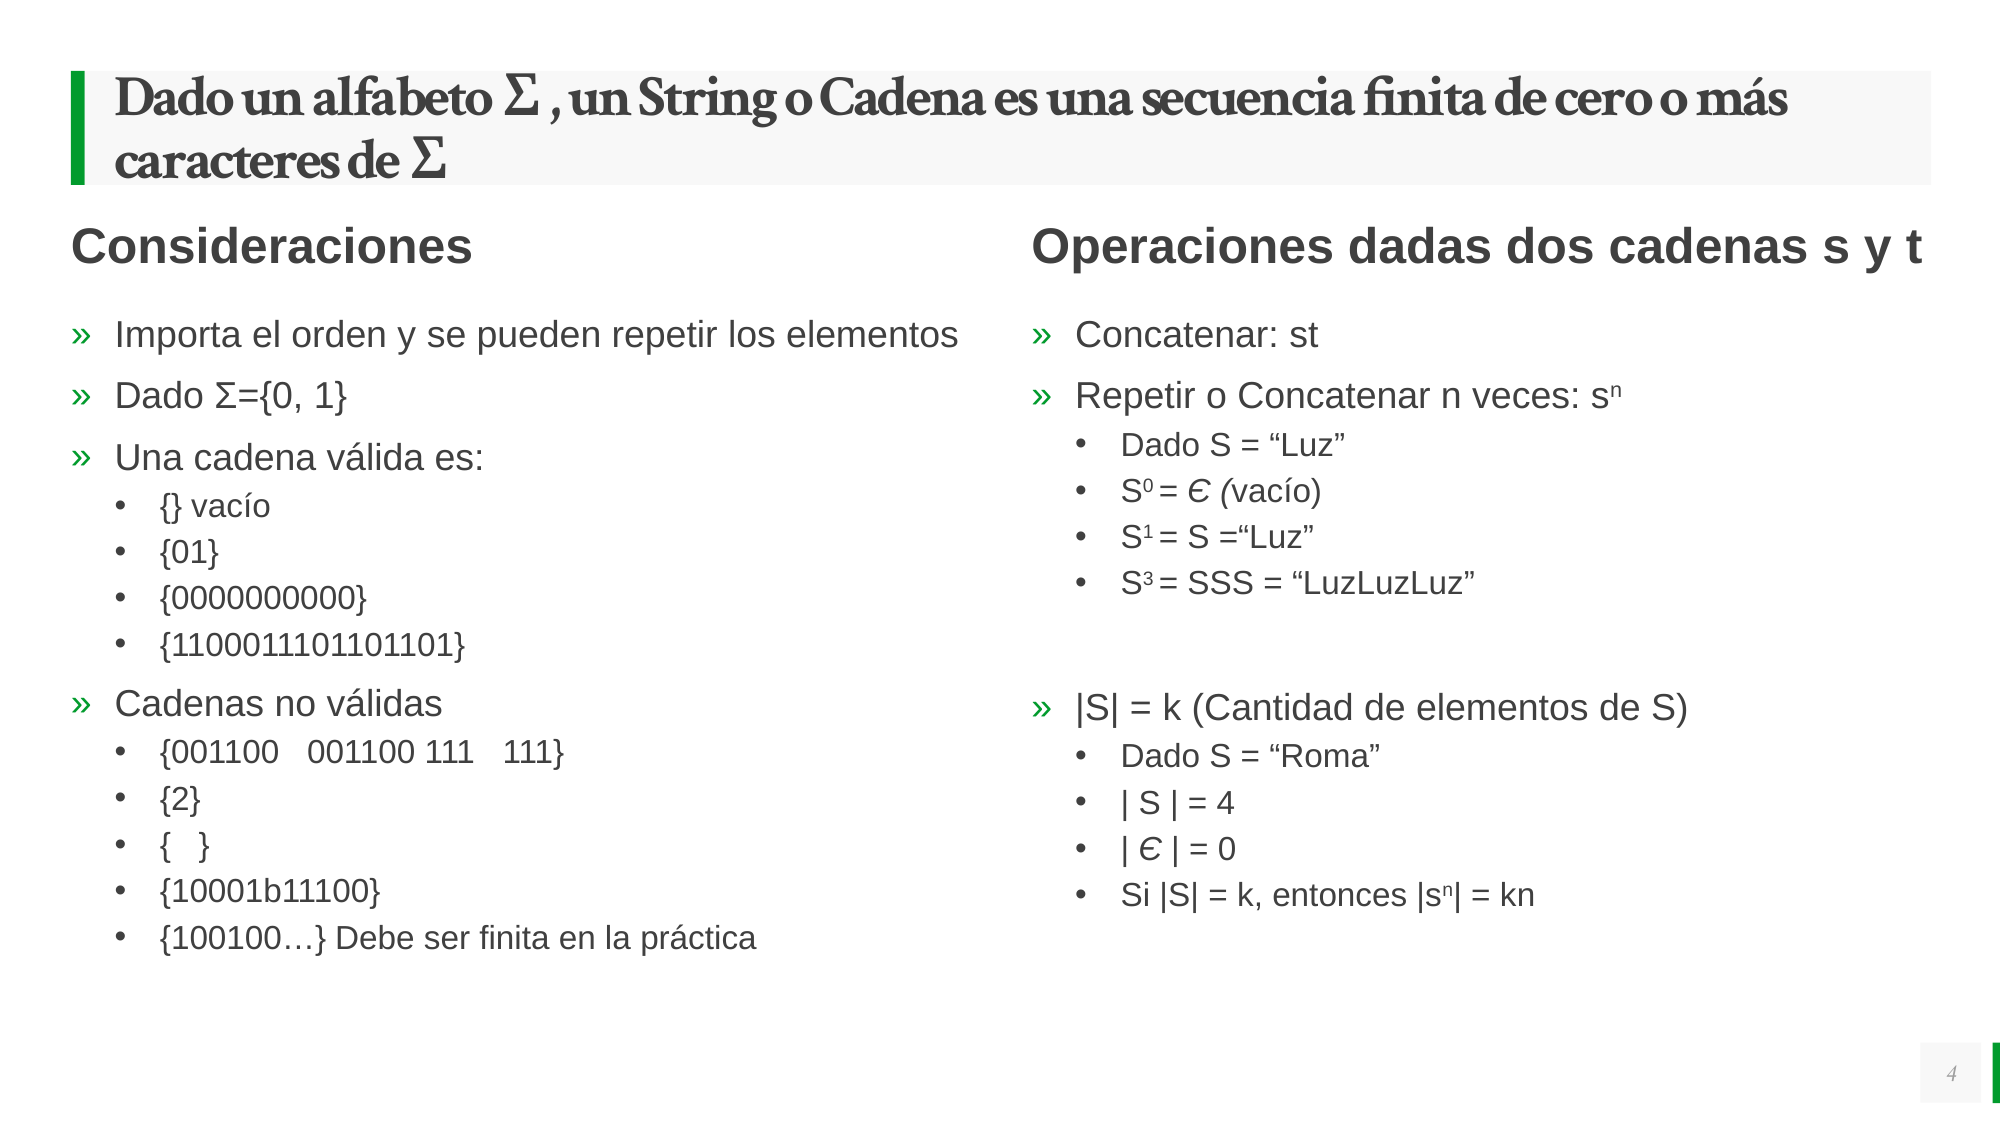

# Dado un alfabeto Σ , un String o Cadena es una secuencia finita de cero o más caracteres de Σ
Consideraciones
Operaciones dadas dos cadenas s y t
Importa el orden y se pueden repetir los elementos
Dado Σ={0, 1}
Una cadena válida es:
{} vacío
{01}
{0000000000}
{1100011101101101}
Cadenas no válidas
{001100   001100 111   111}
{2}
{   }
{10001b11100}
{100100…} Debe ser finita en la práctica

Concatenar: st
Repetir o Concatenar n veces: sn
Dado S = “Luz”
S0 = Є (vacío)
S1 = S =“Luz”
S3 = SSS = “LuzLuzLuz”

|S| = k (Cantidad de elementos de S)
Dado S = “Roma”
| S | = 4
| Є | = 0
Si |S| = k, entonces |sn| = kn
4